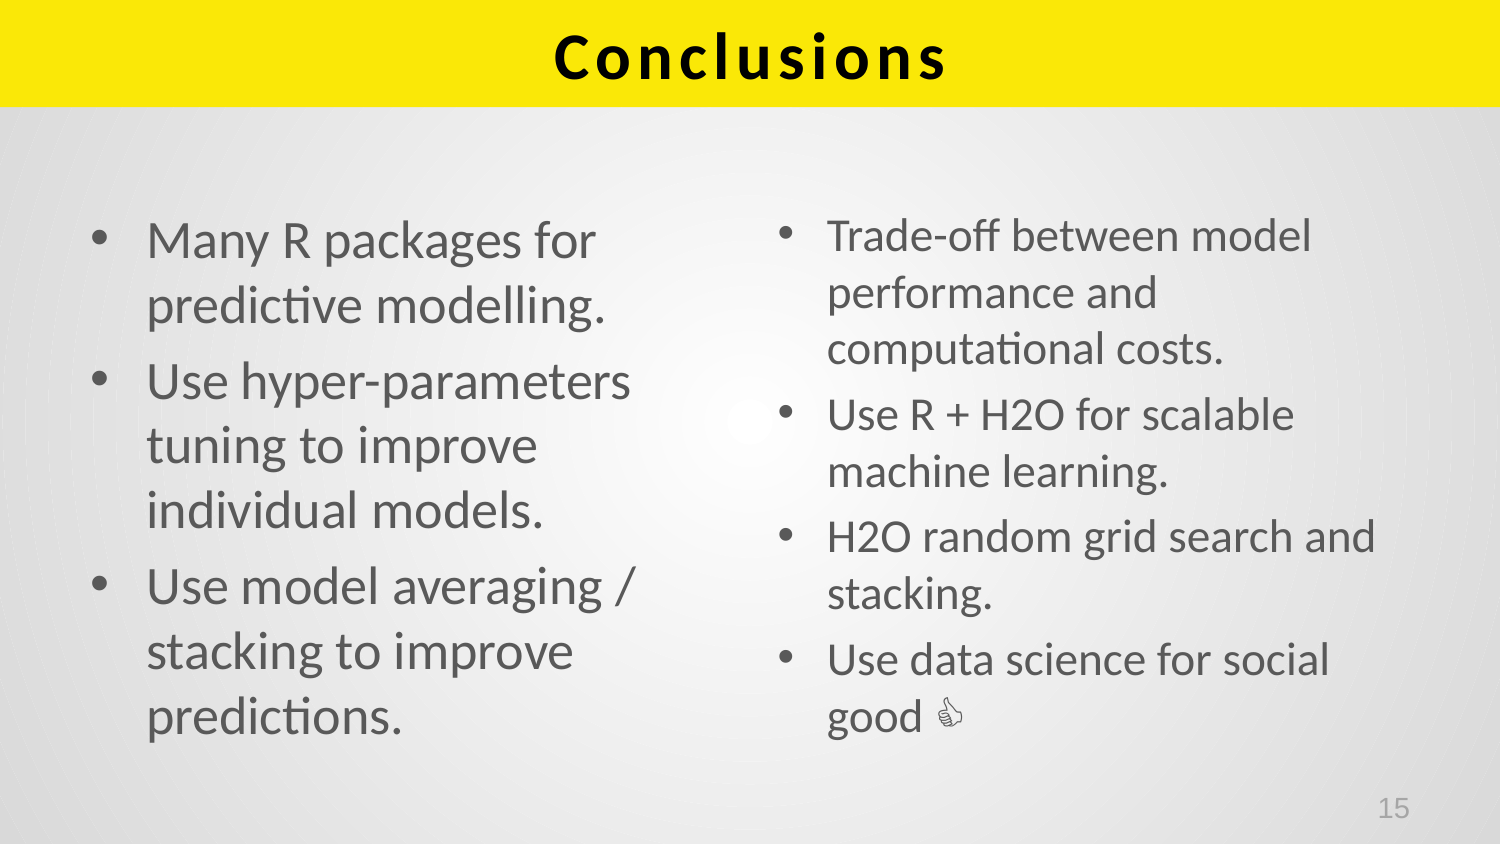

# Conclusions
Many R packages for predictive modelling.
Use hyper-parameters tuning to improve individual models.
Use model averaging / stacking to improve predictions.
Trade-off between model performance and computational costs.
Use R + H2O for scalable machine learning.
H2O random grid search and stacking.
Use data science for social good 👍
15